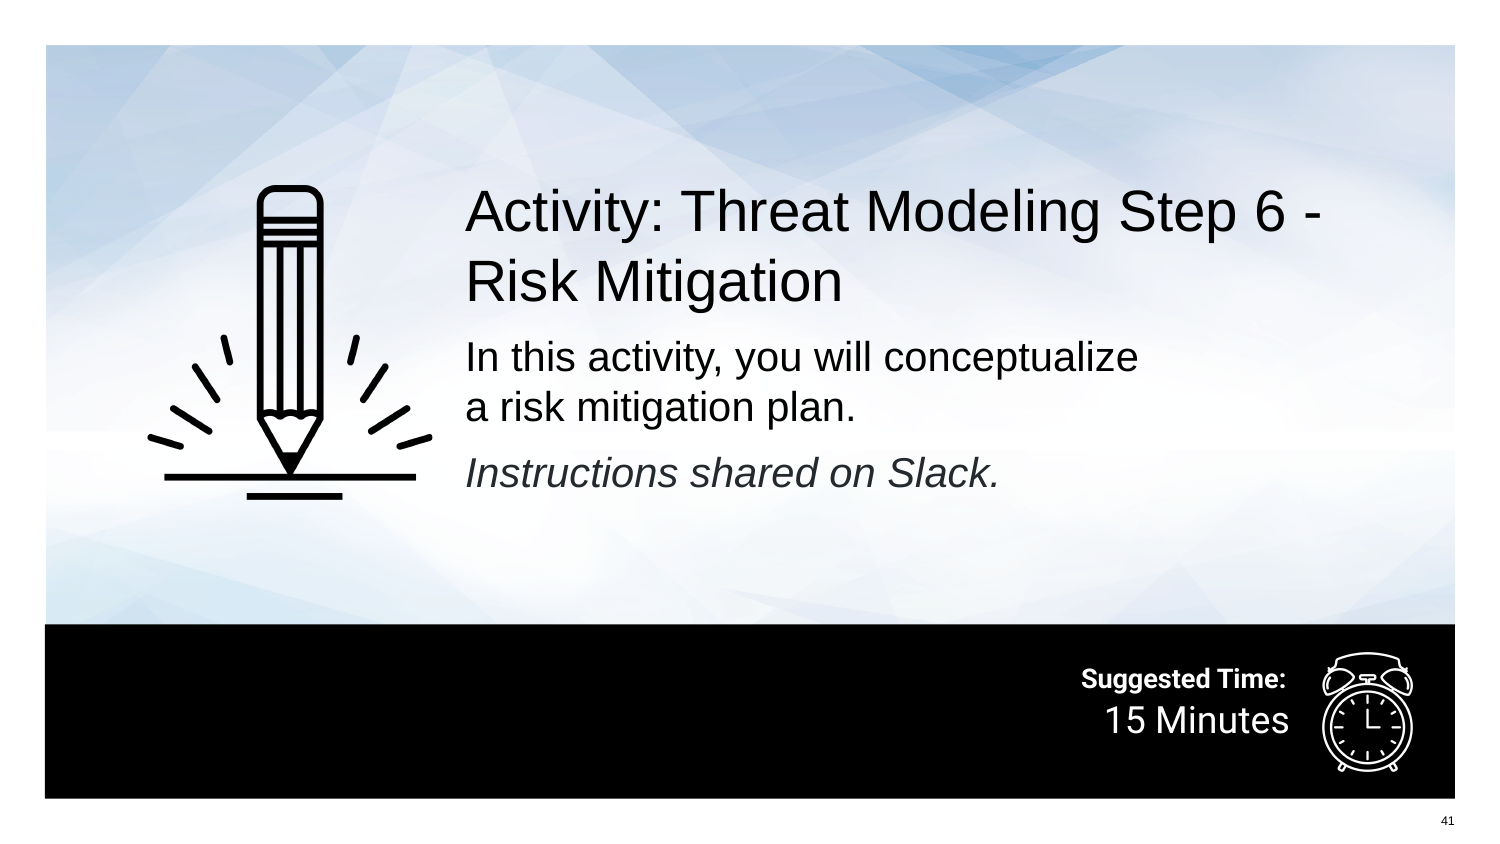

Activity: Threat Modeling Step 6 - Risk Mitigation
In this activity, you will conceptualize
a risk mitigation plan.
Instructions shared on Slack.
# 15 Minutes
41